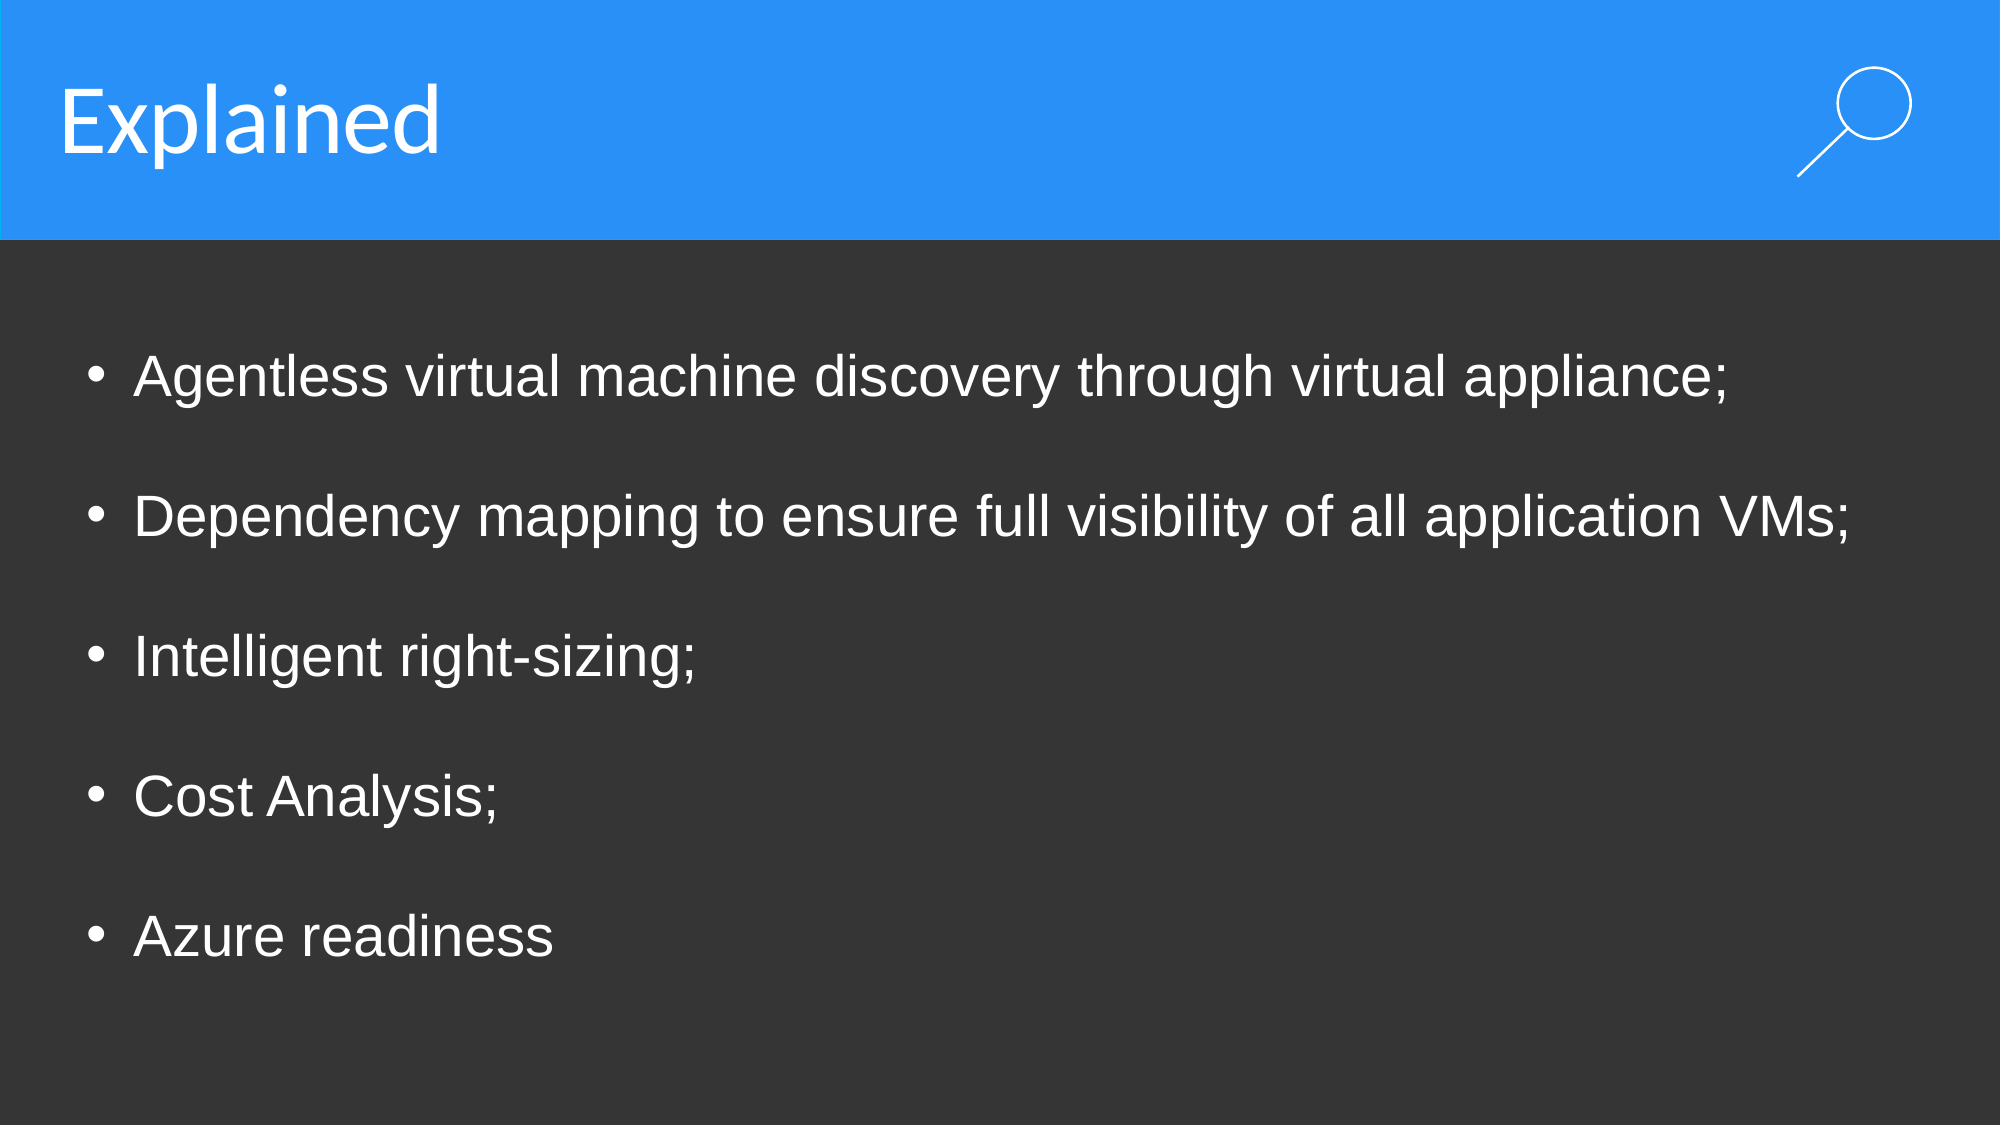

# Explained

Agentless virtual machine discovery through virtual appliance;

Dependency mapping to ensure full visibility of all application VMs;

Intelligent right-sizing;

Cost Analysis;

Azure readiness